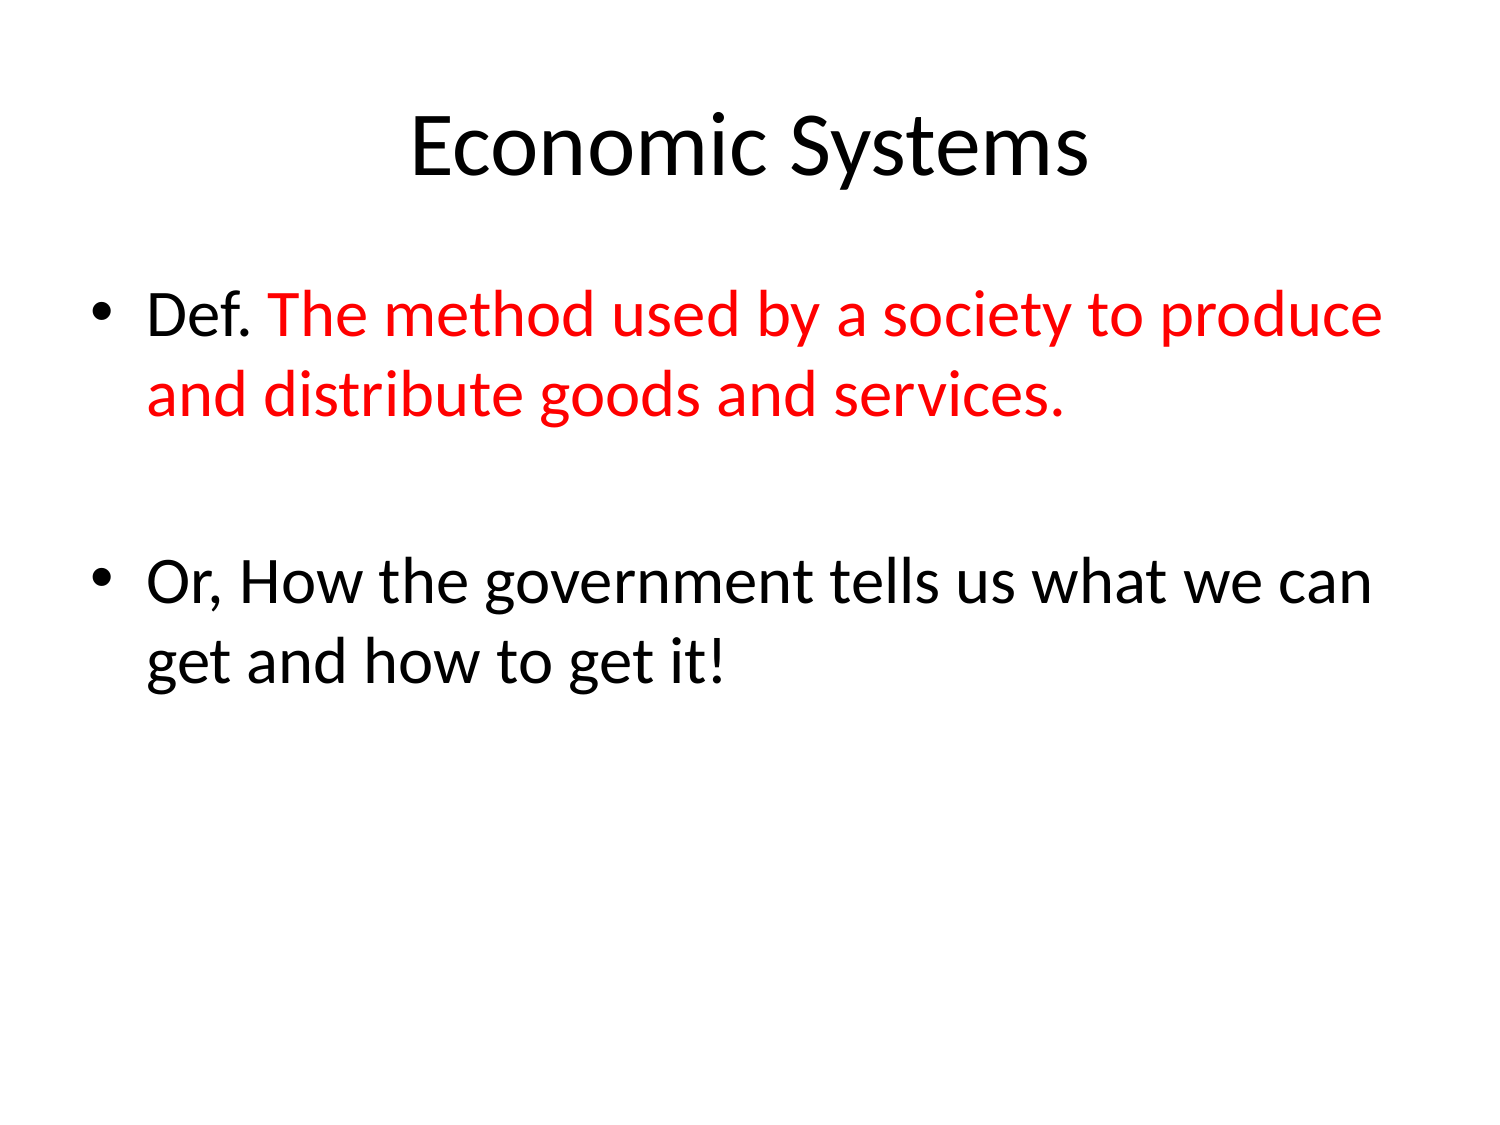

# Economic Systems
Def. The method used by a society to produce and distribute goods and services.

Or, How the government tells us what we can get and how to get it!